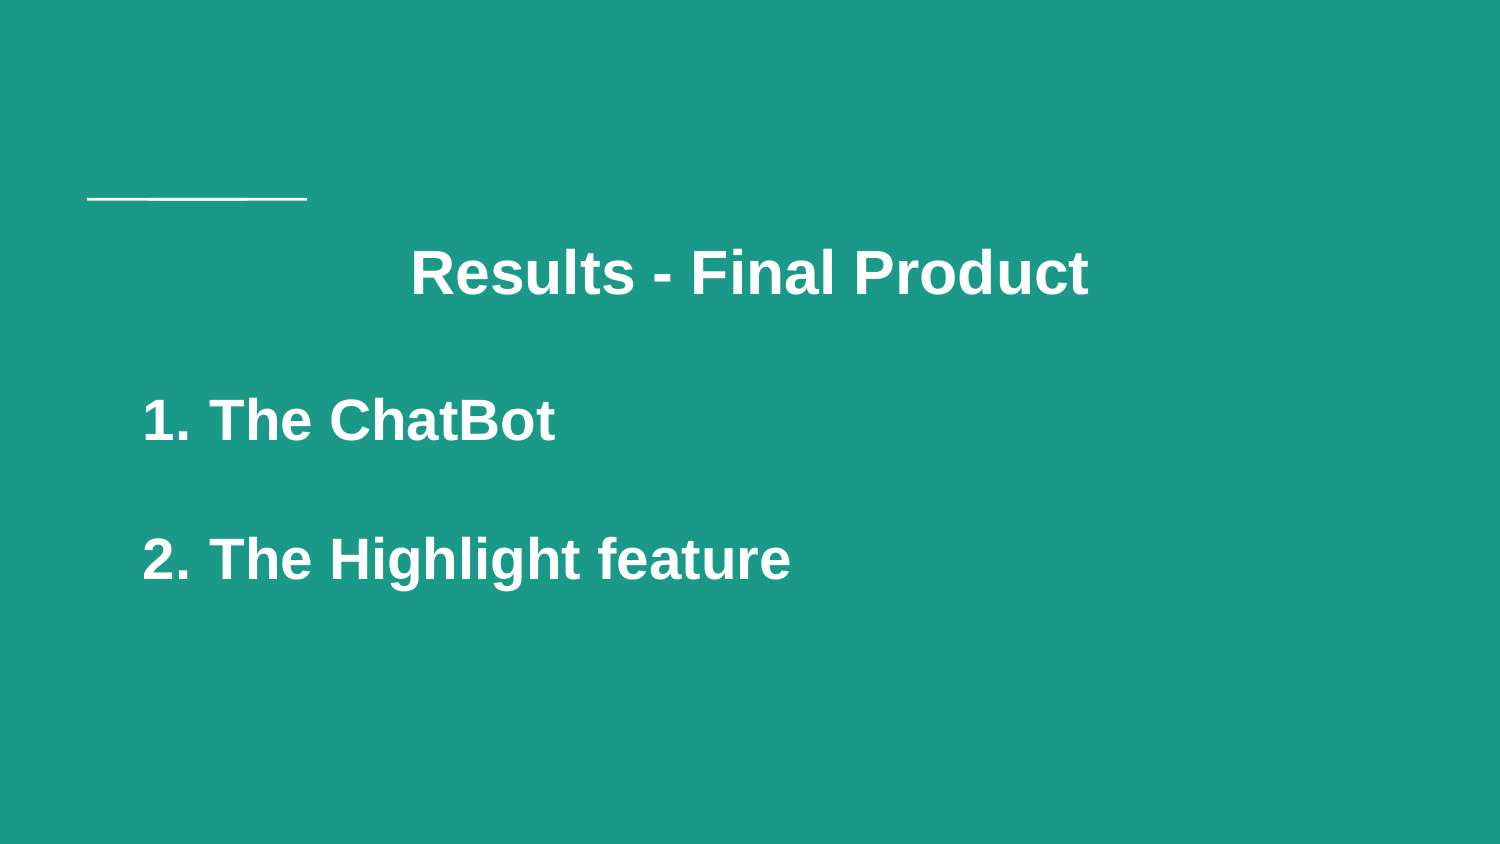

# Results - Final Product

The ChatBot

The Highlight feature